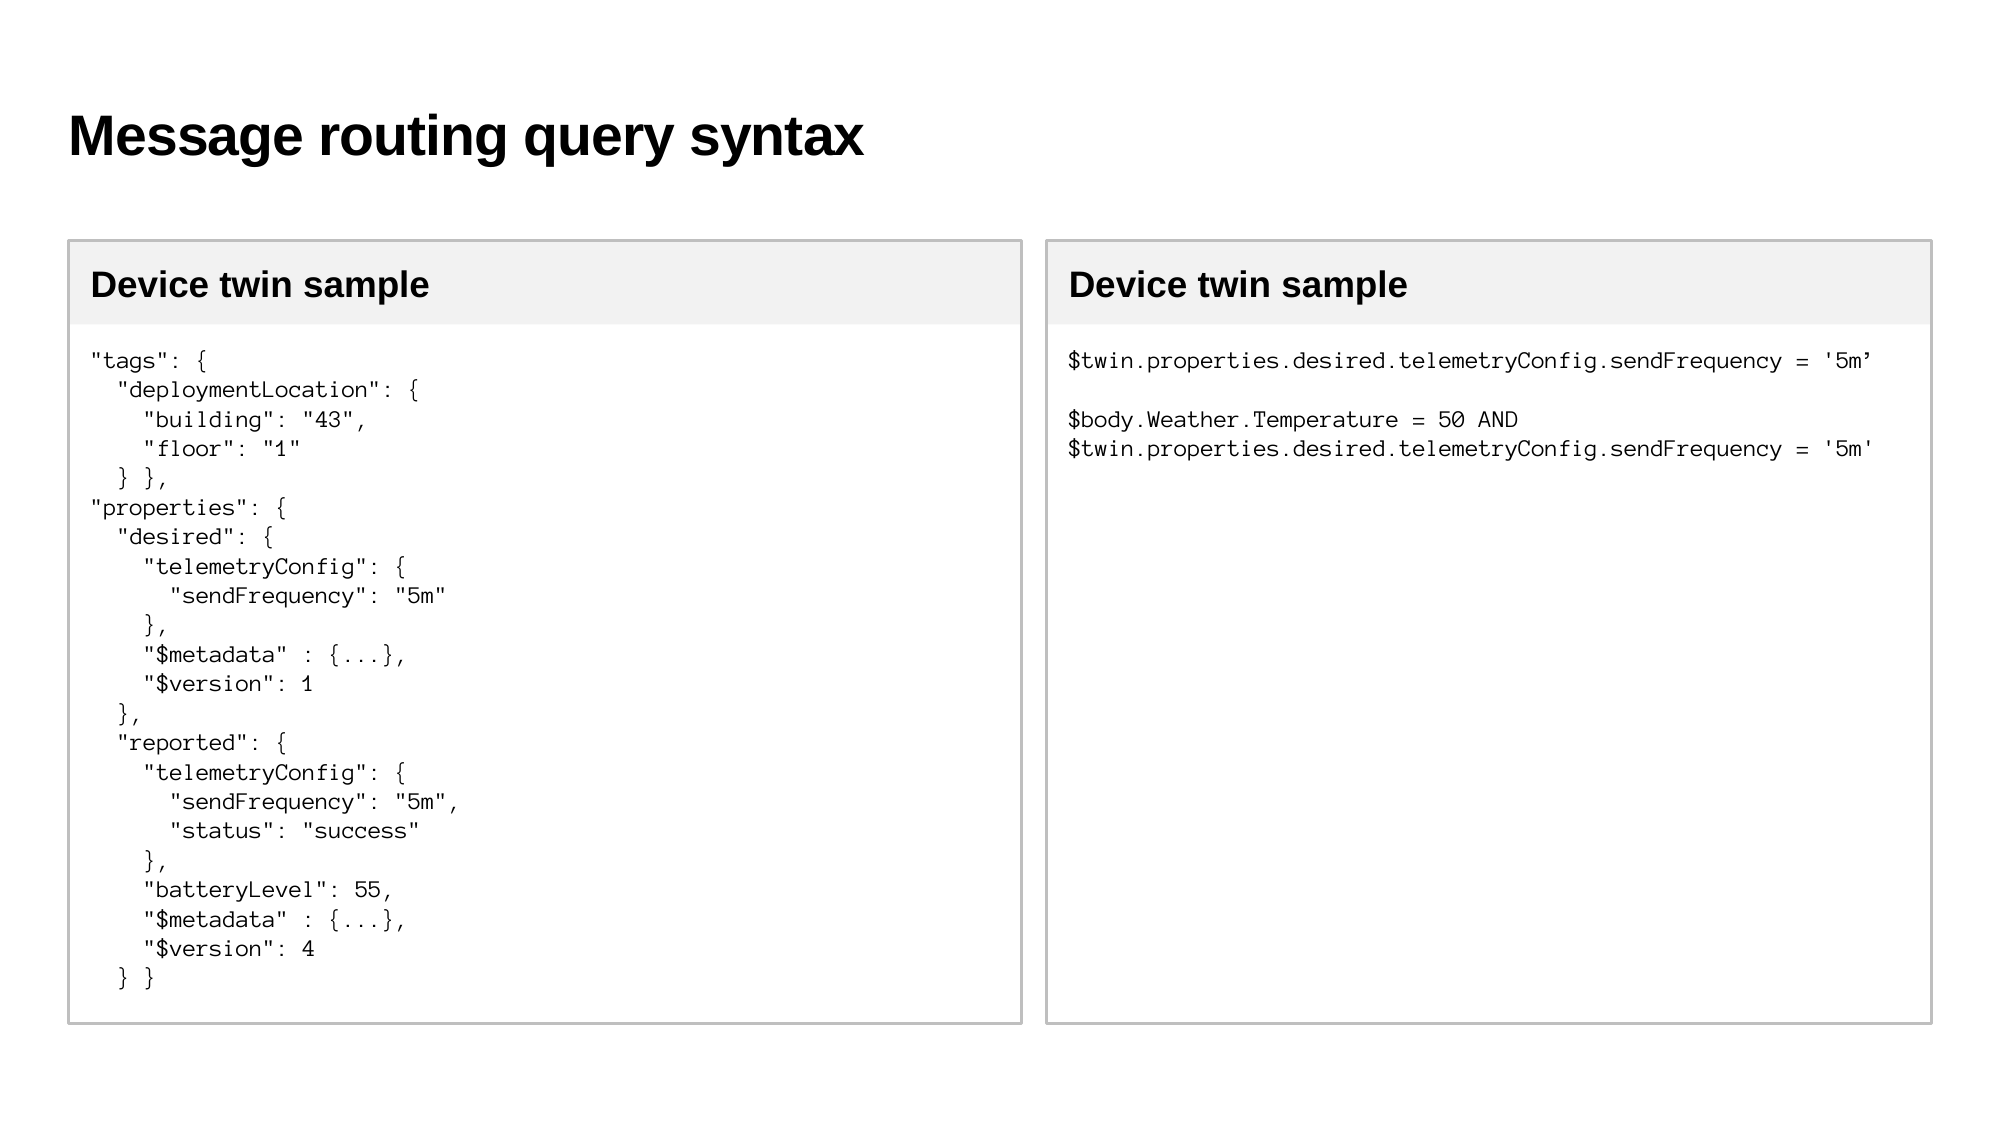

# Message routing query syntax
"tags": {
  "deploymentLocation": {
    "building": "43",
    "floor": "1"
  } },
"properties": {
  "desired": {
    "telemetryConfig": {
      "sendFrequency": "5m"
    },
    "$metadata" : {...},
    "$version": 1
  },
  "reported": {
    "telemetryConfig": {
      "sendFrequency": "5m",
      "status": "success"
    },
    "batteryLevel": 55,
    "$metadata" : {...},
    "$version": 4
  } }
$twin.properties.desired.telemetryConfig.sendFrequency = '5m’

$body.Weather.Temperature = 50 AND $twin.properties.desired.telemetryConfig.sendFrequency = '5m'
Device twin sample
Device twin sample